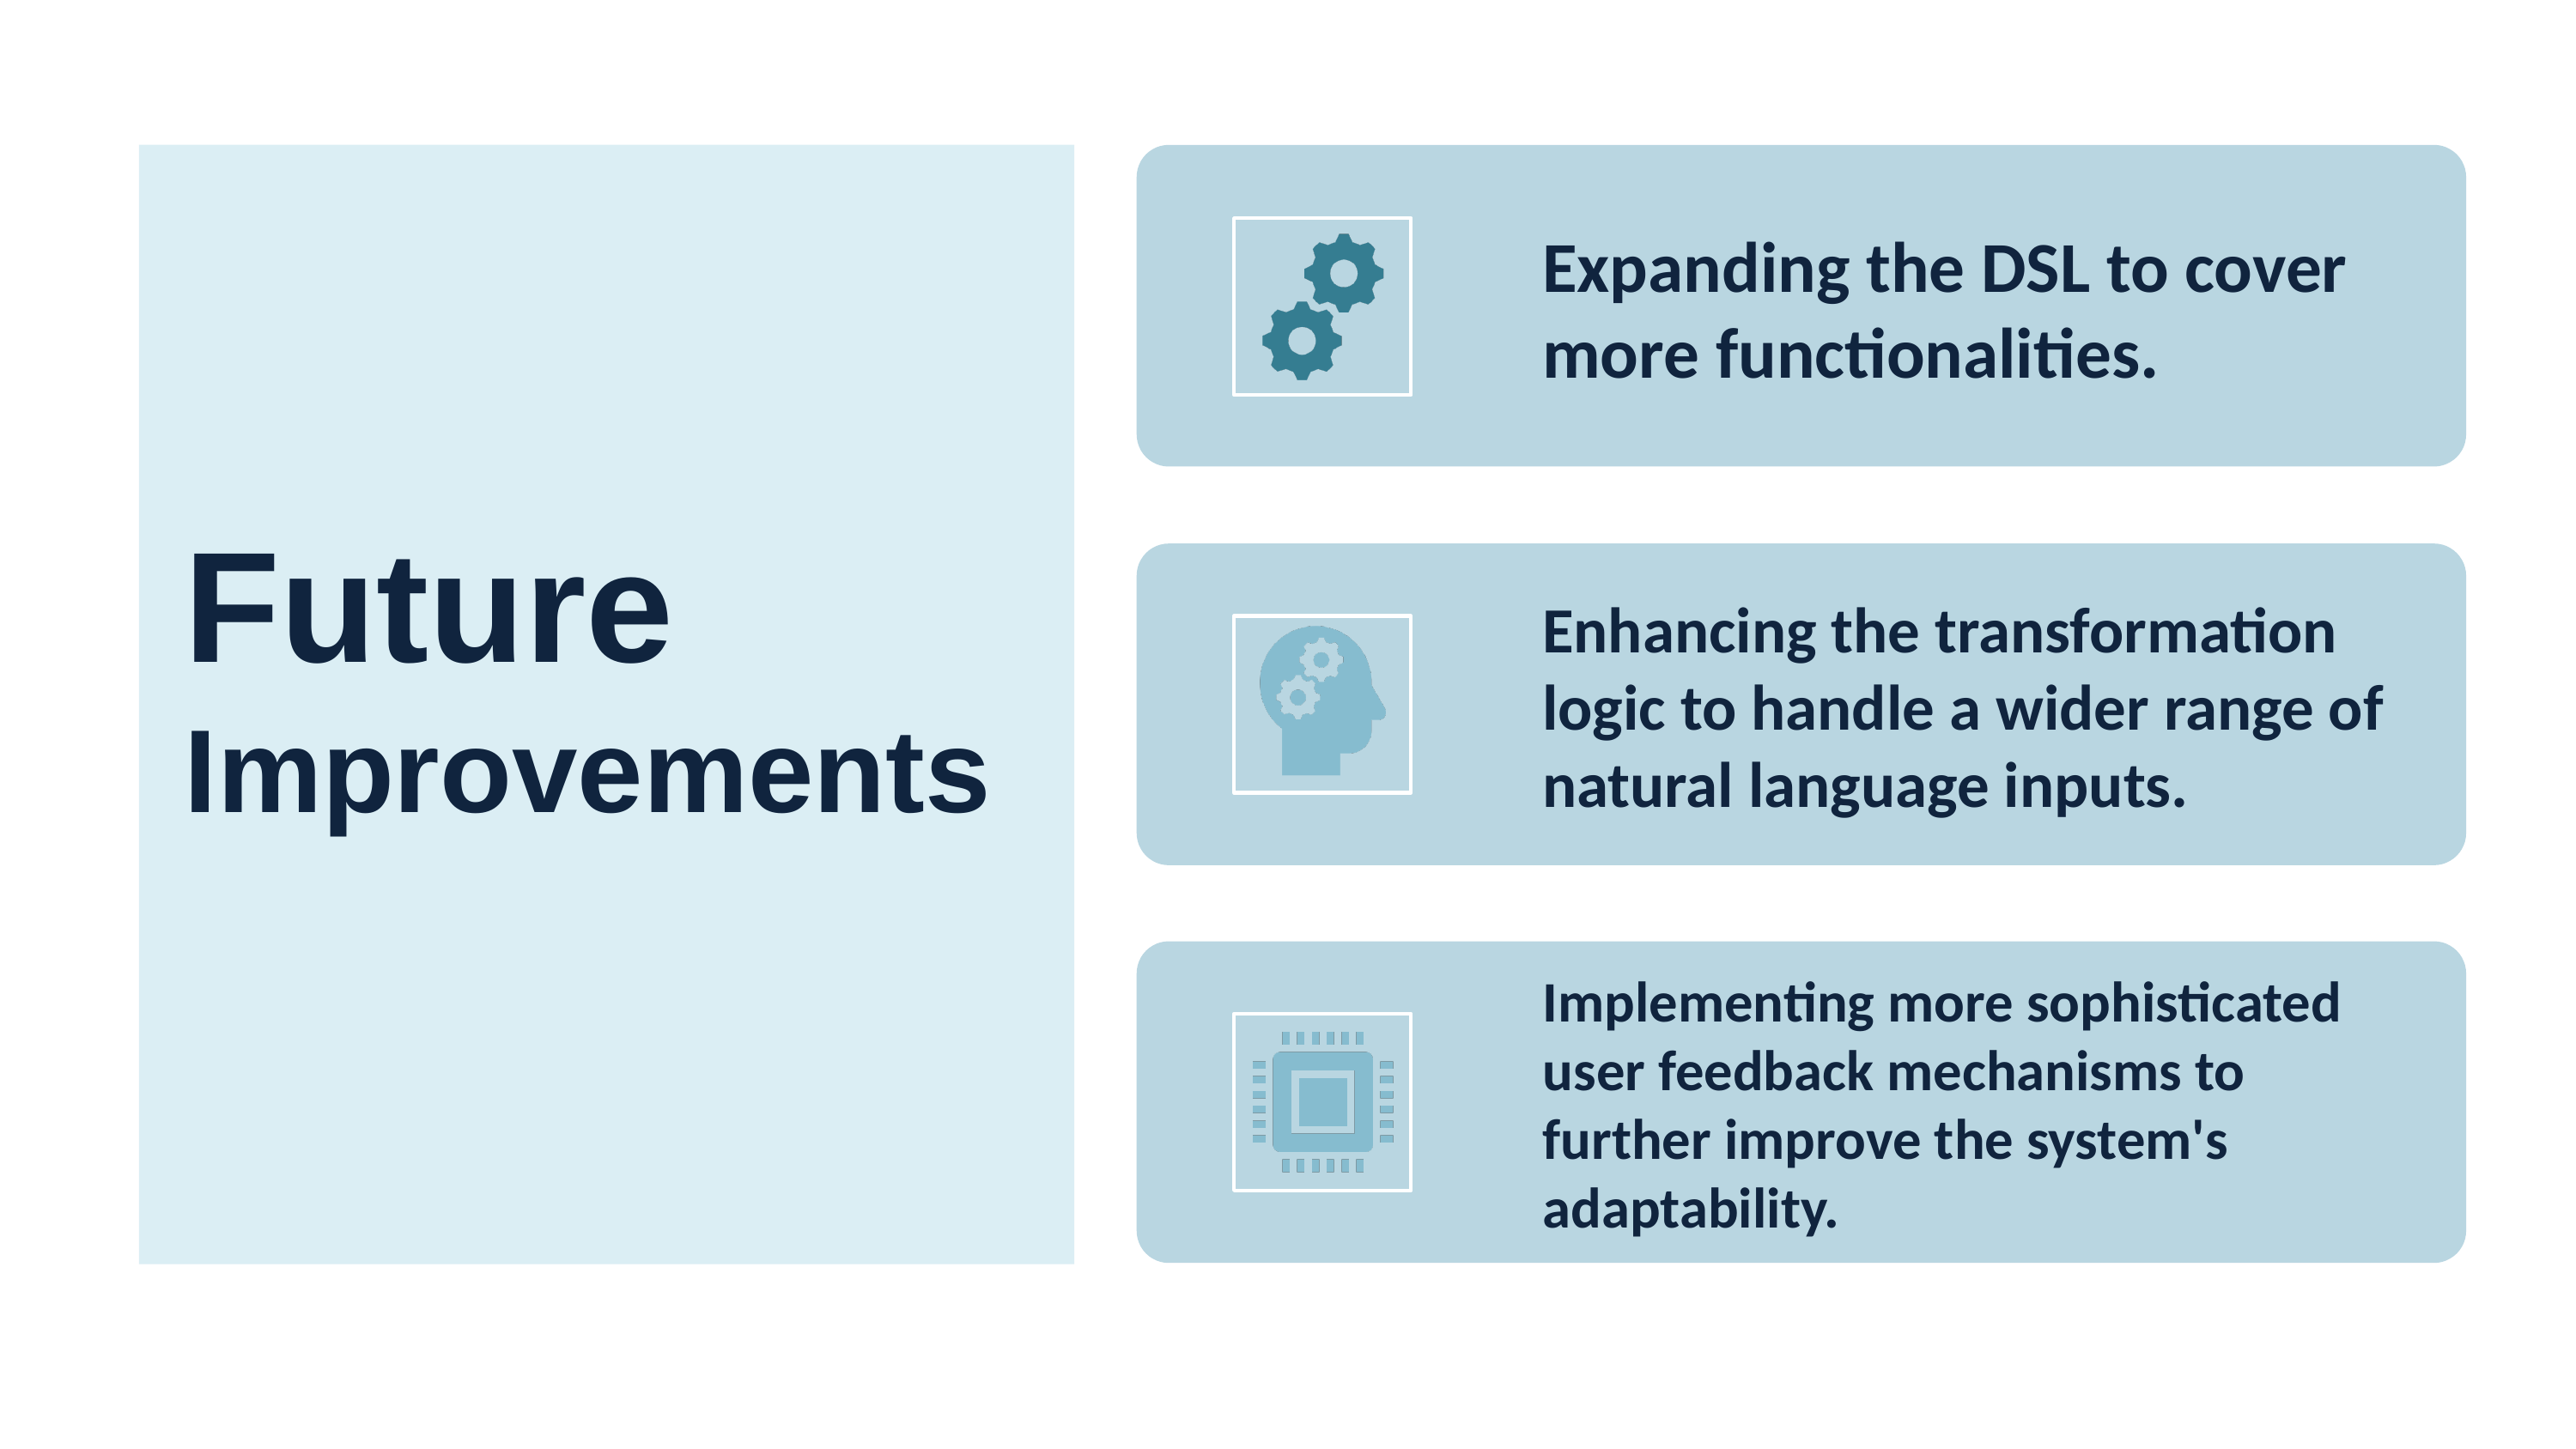

Expanding the DSL to cover more functionalities.
Enhancing the transformation logic to handle a wider range of natural language inputs.
Implementing more sophisticated user feedback mechanisms to further improve the system's adaptability.

Future Improvements